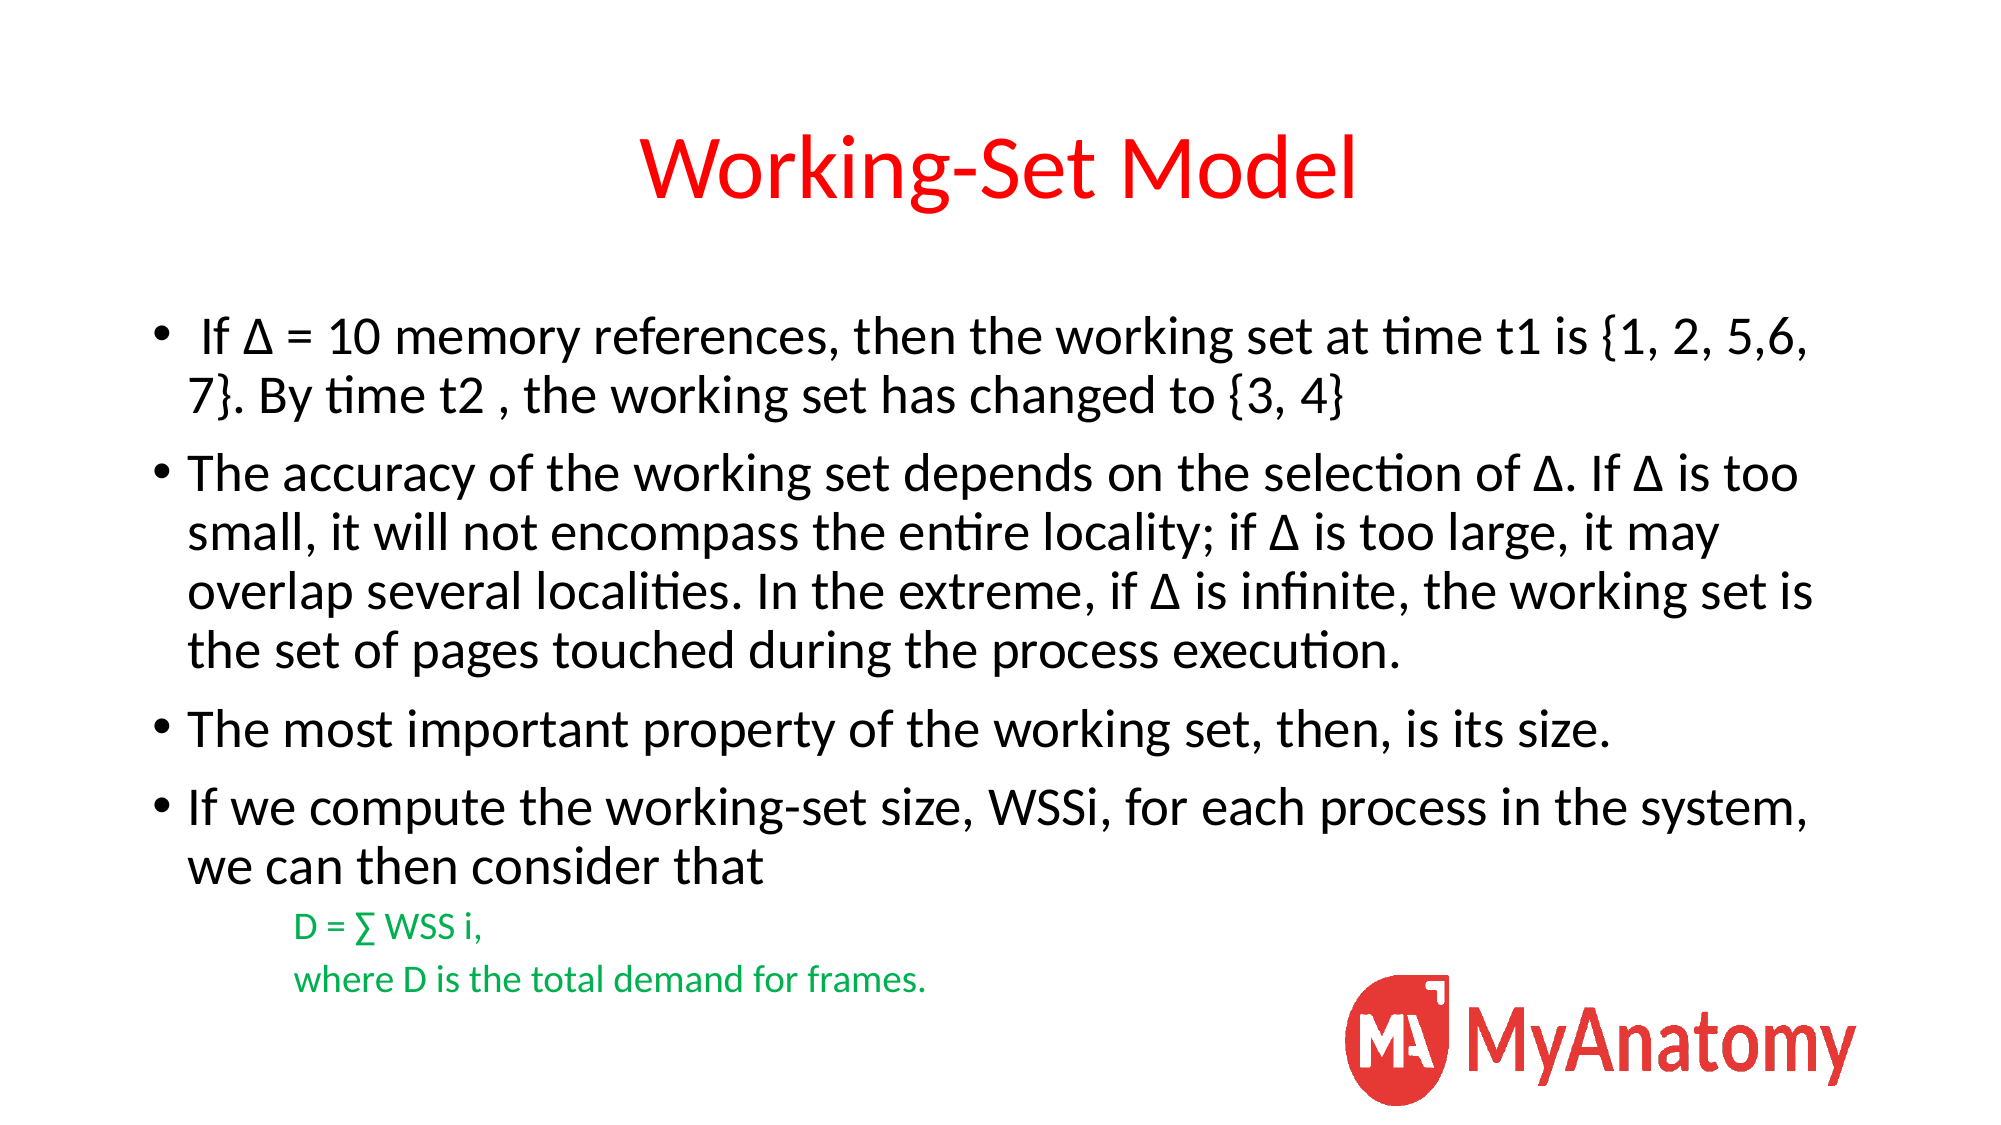

# Working-Set Model
 If Δ = 10 memory references, then the working set at time t1 is {1, 2, 5,6, 7}. By time t2 , the working set has changed to {3, 4}
The accuracy of the working set depends on the selection of Δ. If Δ is too small, it will not encompass the entire locality; if Δ is too large, it may overlap several localities. In the extreme, if Δ is infinite, the working set is the set of pages touched during the process execution.
The most important property of the working set, then, is its size.
If we compute the working-set size, WSSi, for each process in the system, we can then consider that
D = ∑ WSS i,
where D is the total demand for frames.